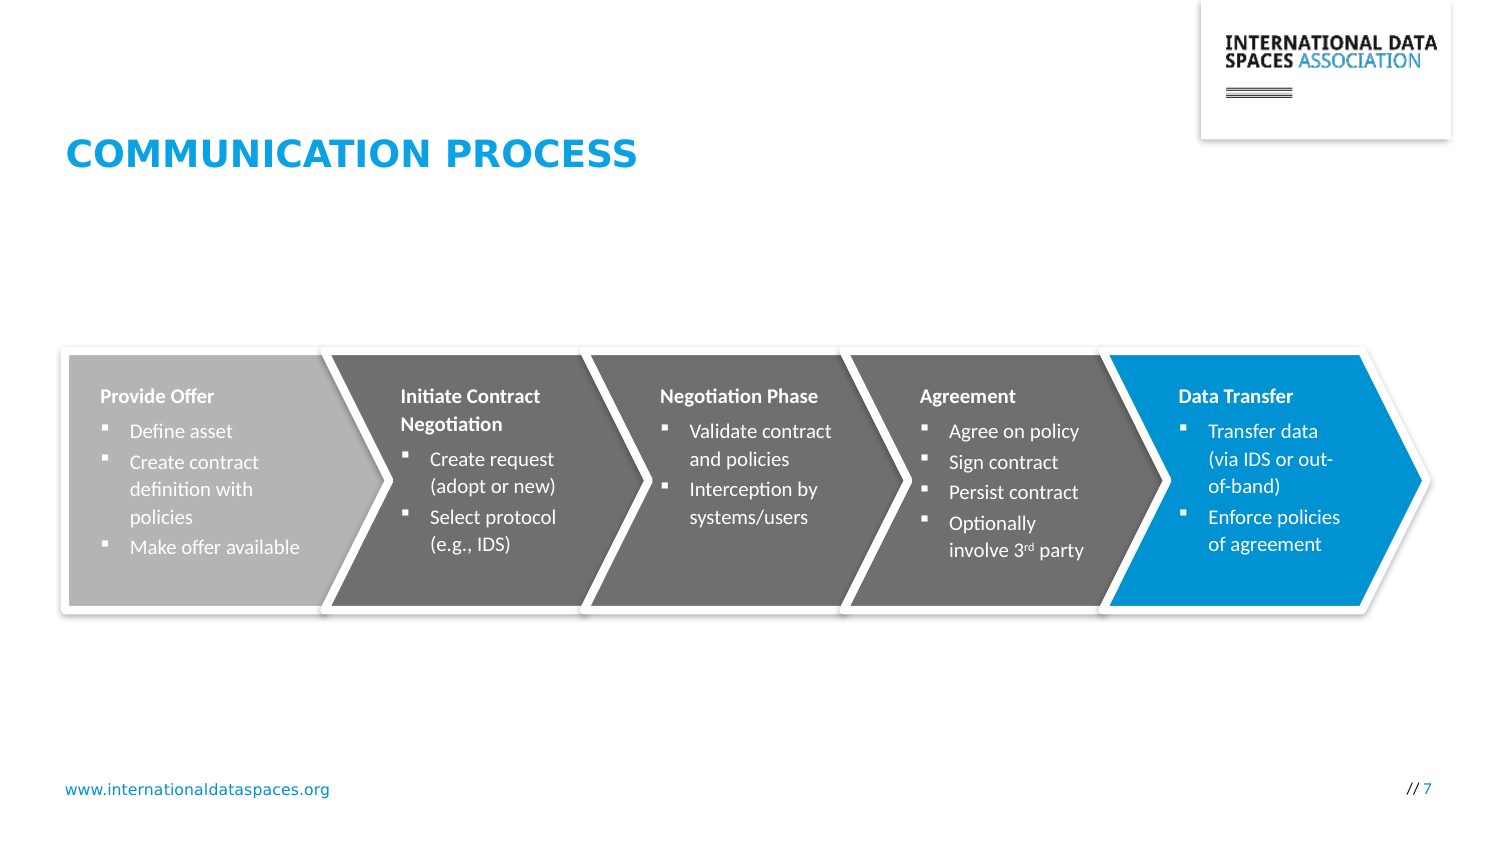

# Communication Process

Provide Offer
Define asset
Create contract definition with policies
Make offer available
Initiate Contract Negotiation
Create request (adopt or new)
Select protocol (e.g., IDS)
Negotiation Phase
Validate contract and policies
Interception by systems/users
Agreement
Agree on policy
Sign contract
Persist contract
Optionally involve 3rd party
Data Transfer
Transfer data (via IDS or out-of-band)
Enforce policies of agreement